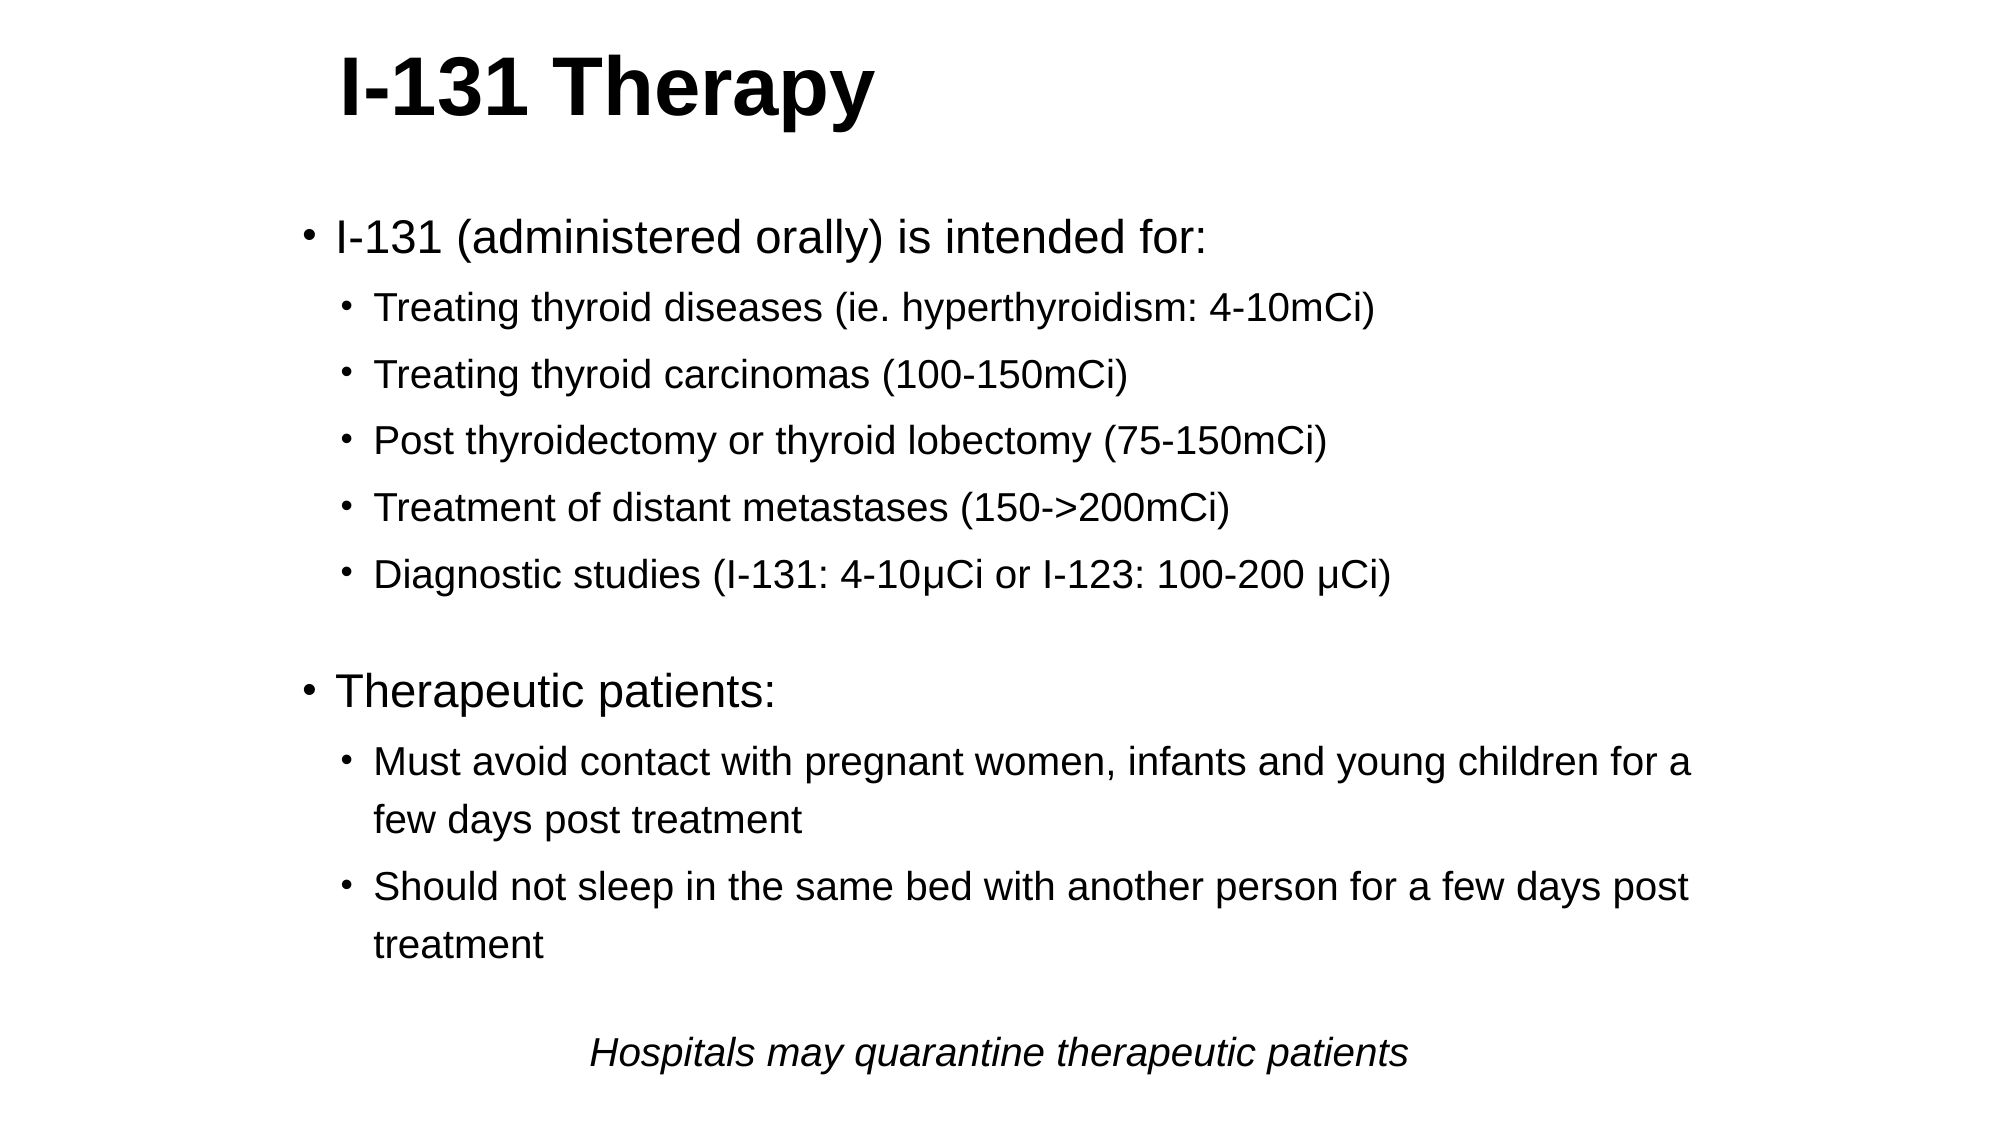

# I-131 Therapy
I-131 (administered orally) is intended for:
Treating thyroid diseases (ie. hyperthyroidism: 4-10mCi)
Treating thyroid carcinomas (100-150mCi)
Post thyroidectomy or thyroid lobectomy (75-150mCi)
Treatment of distant metastases (150->200mCi)
Diagnostic studies (I-131: 4-10μCi or I-123: 100-200 μCi)

Therapeutic patients:
Must avoid contact with pregnant women, infants and young children for a few days post treatment
Should not sleep in the same bed with another person for a few days post treatment

Hospitals may quarantine therapeutic patients